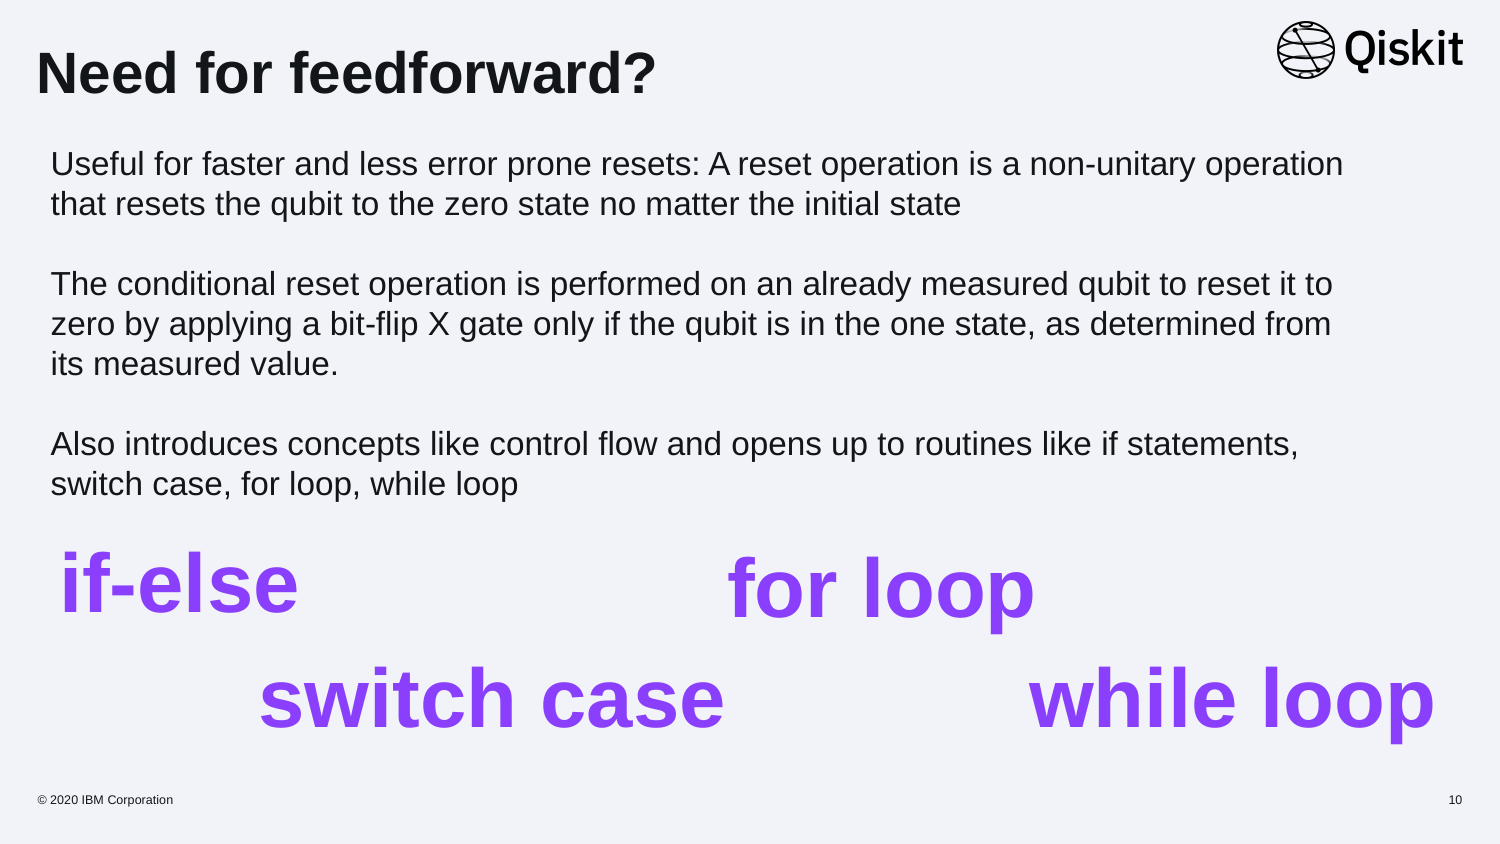

Need for feedforward?

Useful for faster and less error prone resets: A reset operation is a non-unitary operation that resets the qubit to the zero state no matter the initial state

The conditional reset operation is performed on an already measured qubit to reset it to zero by applying a bit-flip X gate only if the qubit is in the one state, as determined from its measured value.

Also introduces concepts like control flow and opens up to routines like if statements, switch case, for loop, while loop
if-else
for loop
switch case
while loop
© 2020 IBM Corporation
10